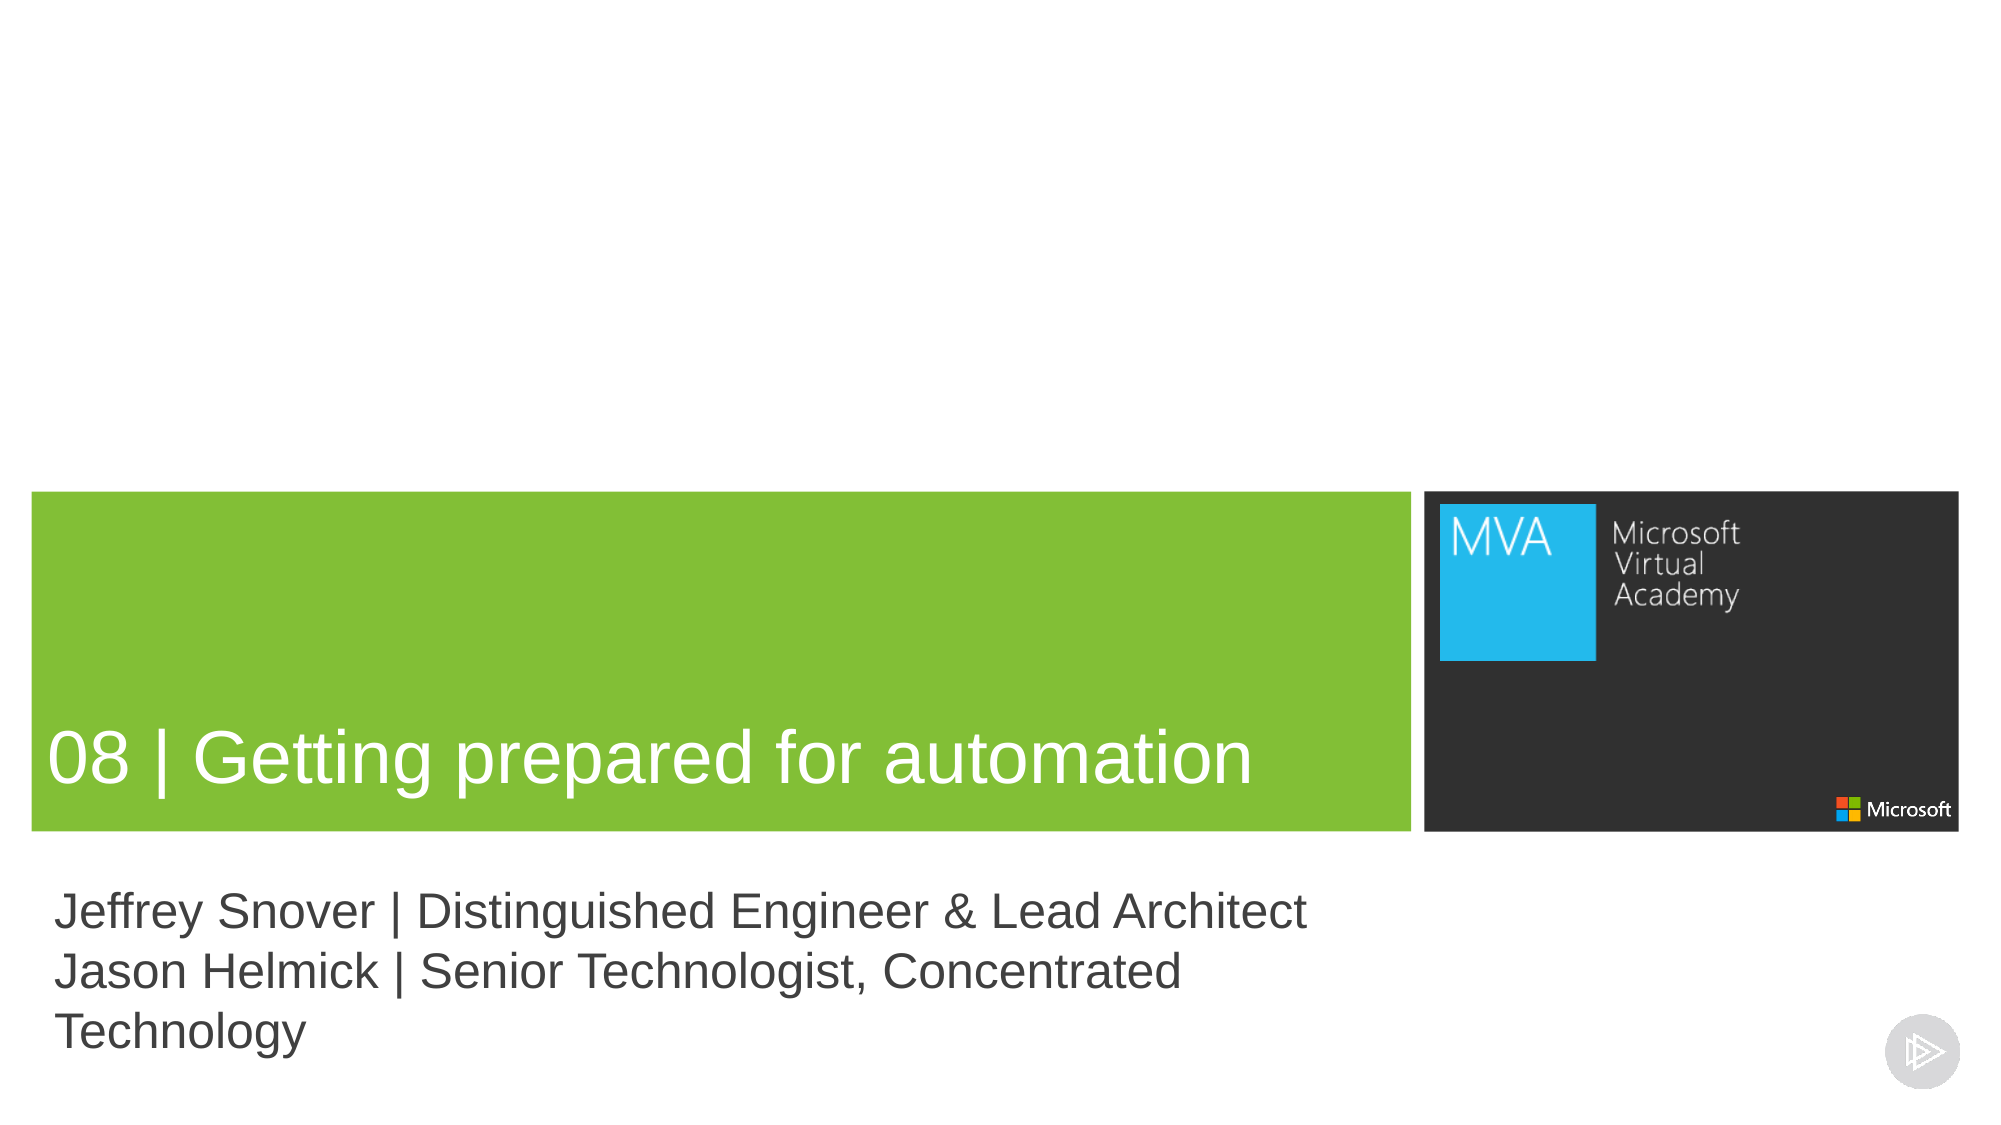

08 | Getting prepared for automation
Jeffrey Snover | Distinguished Engineer & Lead Architect
Jason Helmick | Senior Technologist, Concentrated Technology